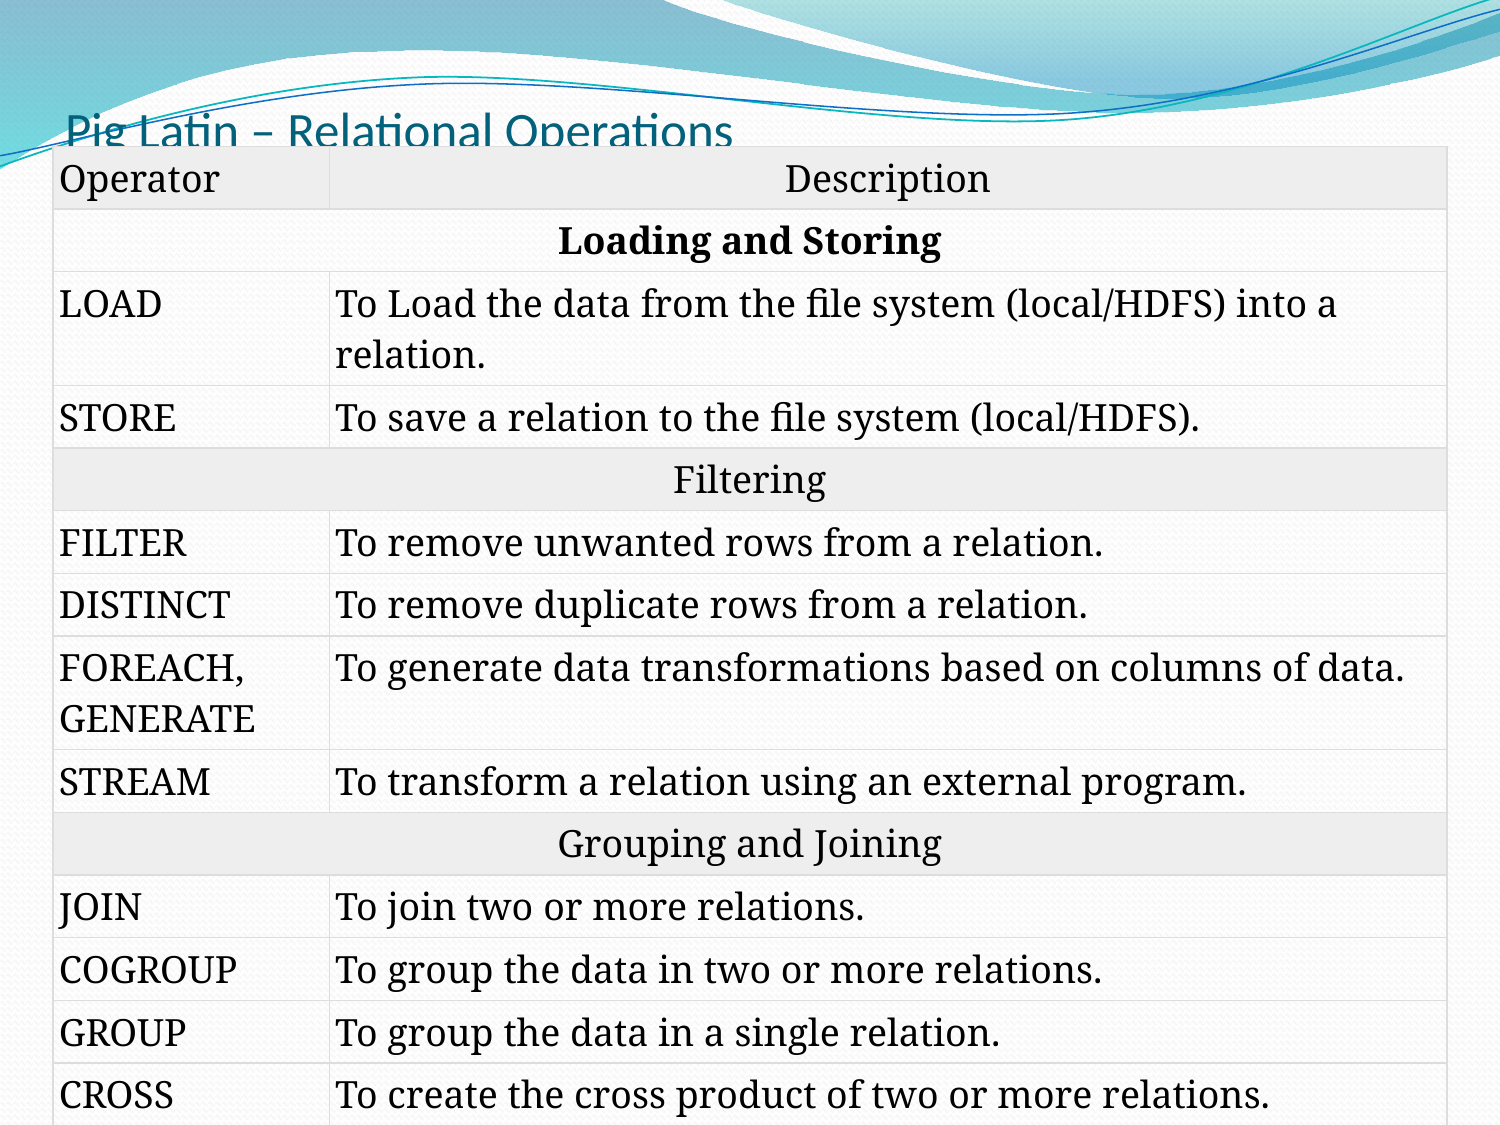

# Pig Latin – Relational Operations
| Operator | Description |
| --- | --- |
| Loading and Storing |  |
| LOAD | To Load the data from the file system (local/HDFS) into a relation. |
| STORE | To save a relation to the file system (local/HDFS). |
| Filtering |  |
| FILTER | To remove unwanted rows from a relation. |
| DISTINCT | To remove duplicate rows from a relation. |
| FOREACH, GENERATE | To generate data transformations based on columns of data. |
| STREAM | To transform a relation using an external program. |
| Grouping and Joining |  |
| JOIN | To join two or more relations. |
| COGROUP | To group the data in two or more relations. |
| GROUP | To group the data in a single relation. |
| CROSS | To create the cross product of two or more relations. |